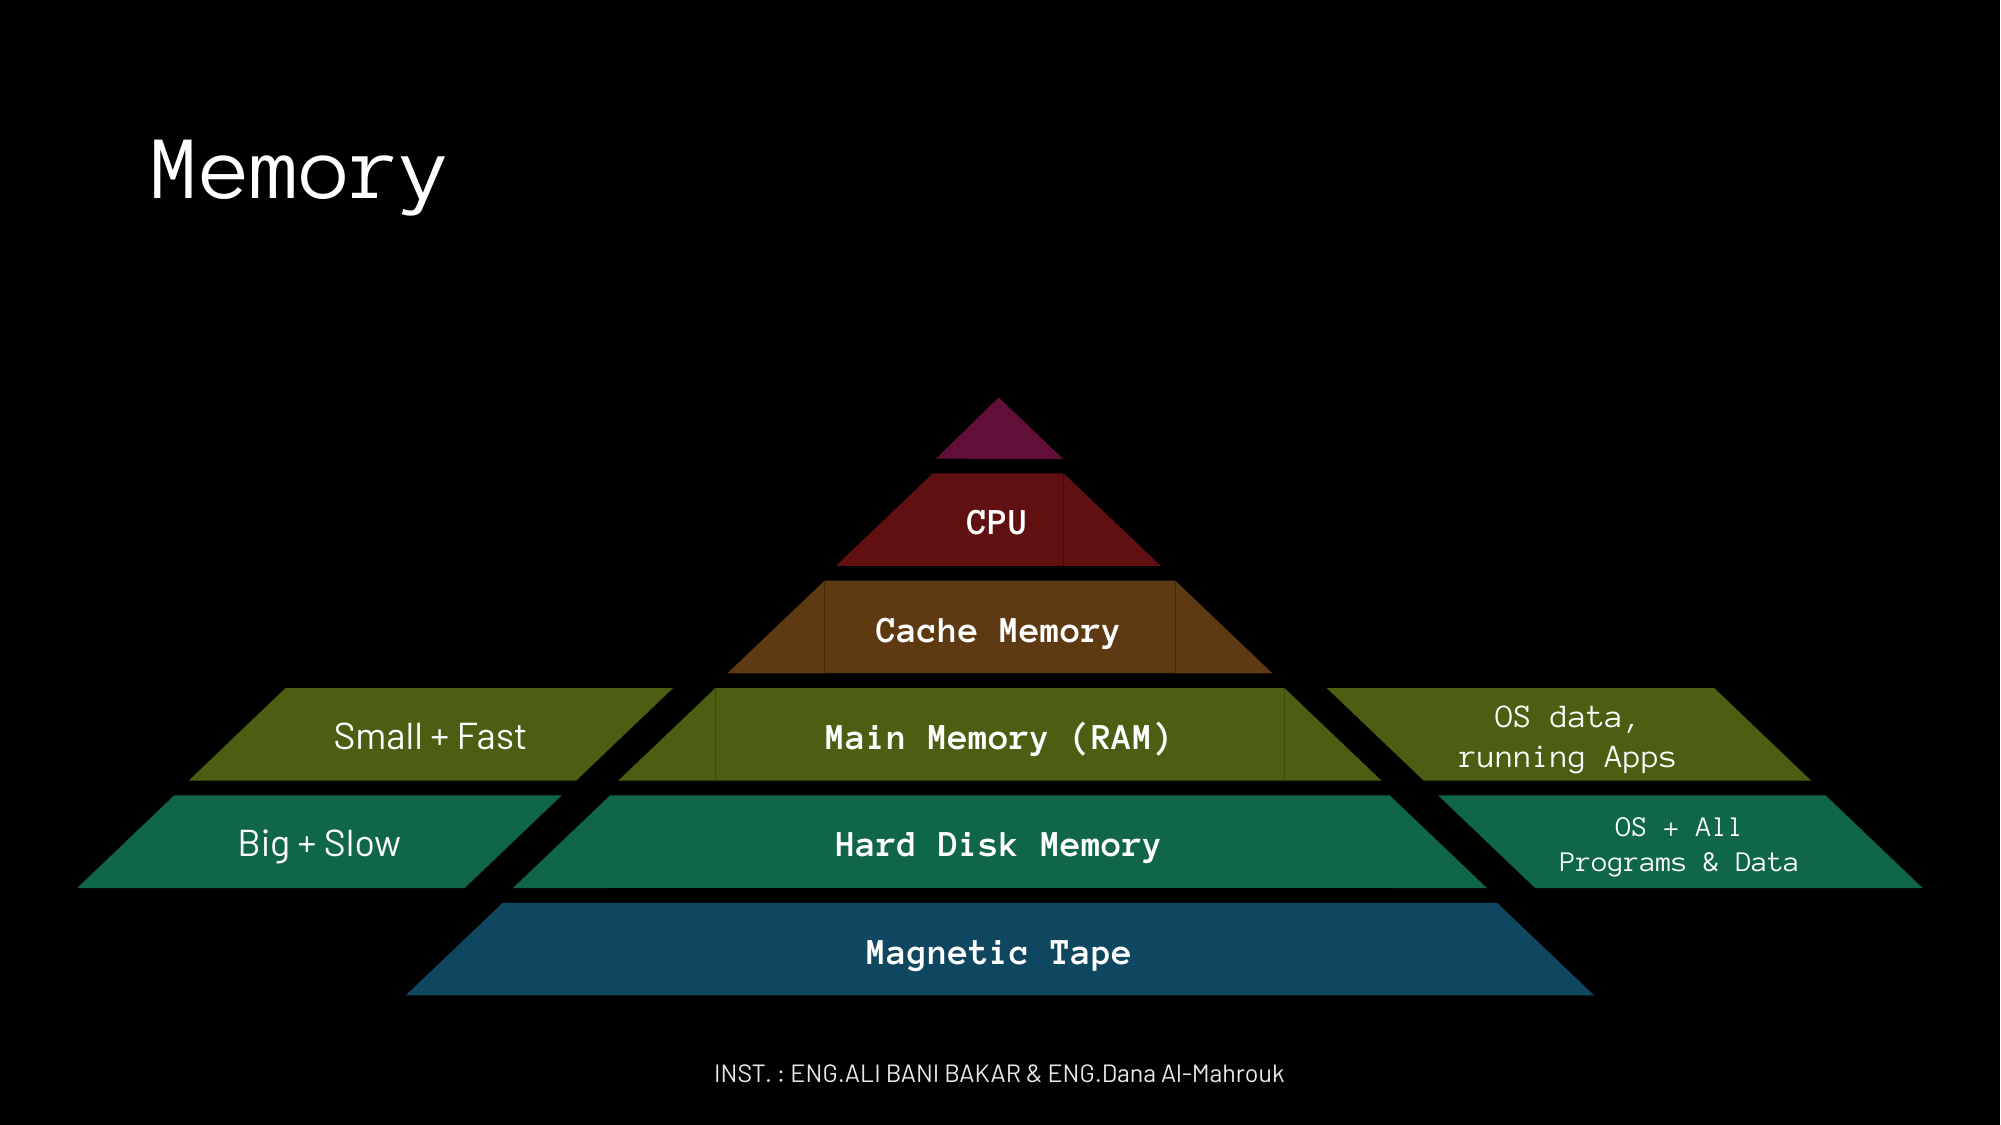

# Memory

CPU

Cache Memory

Small + Fast

Main Memory (RAM)

OS data, running Apps
Big + Slow

Hard Disk Memory

OS + All Programs & Data

Magnetic Tape

INST. : ENG.ALI BANI BAKAR & ENG.Dana Al-Mahrouk